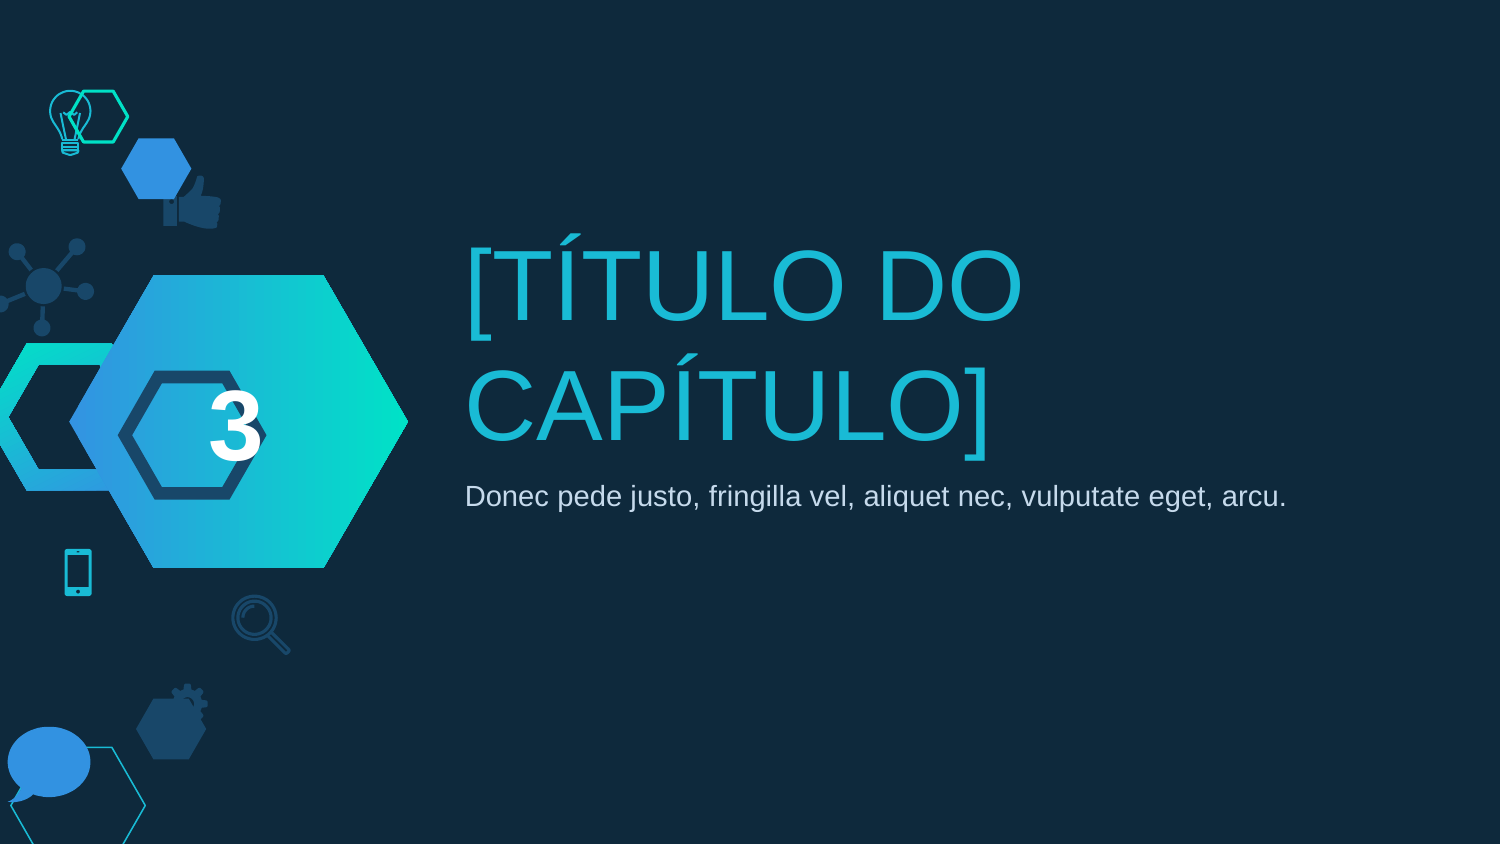

3
[TÍTULO DO CAPÍTULO]
Donec pede justo, fringilla vel, aliquet nec, vulputate eget, arcu.